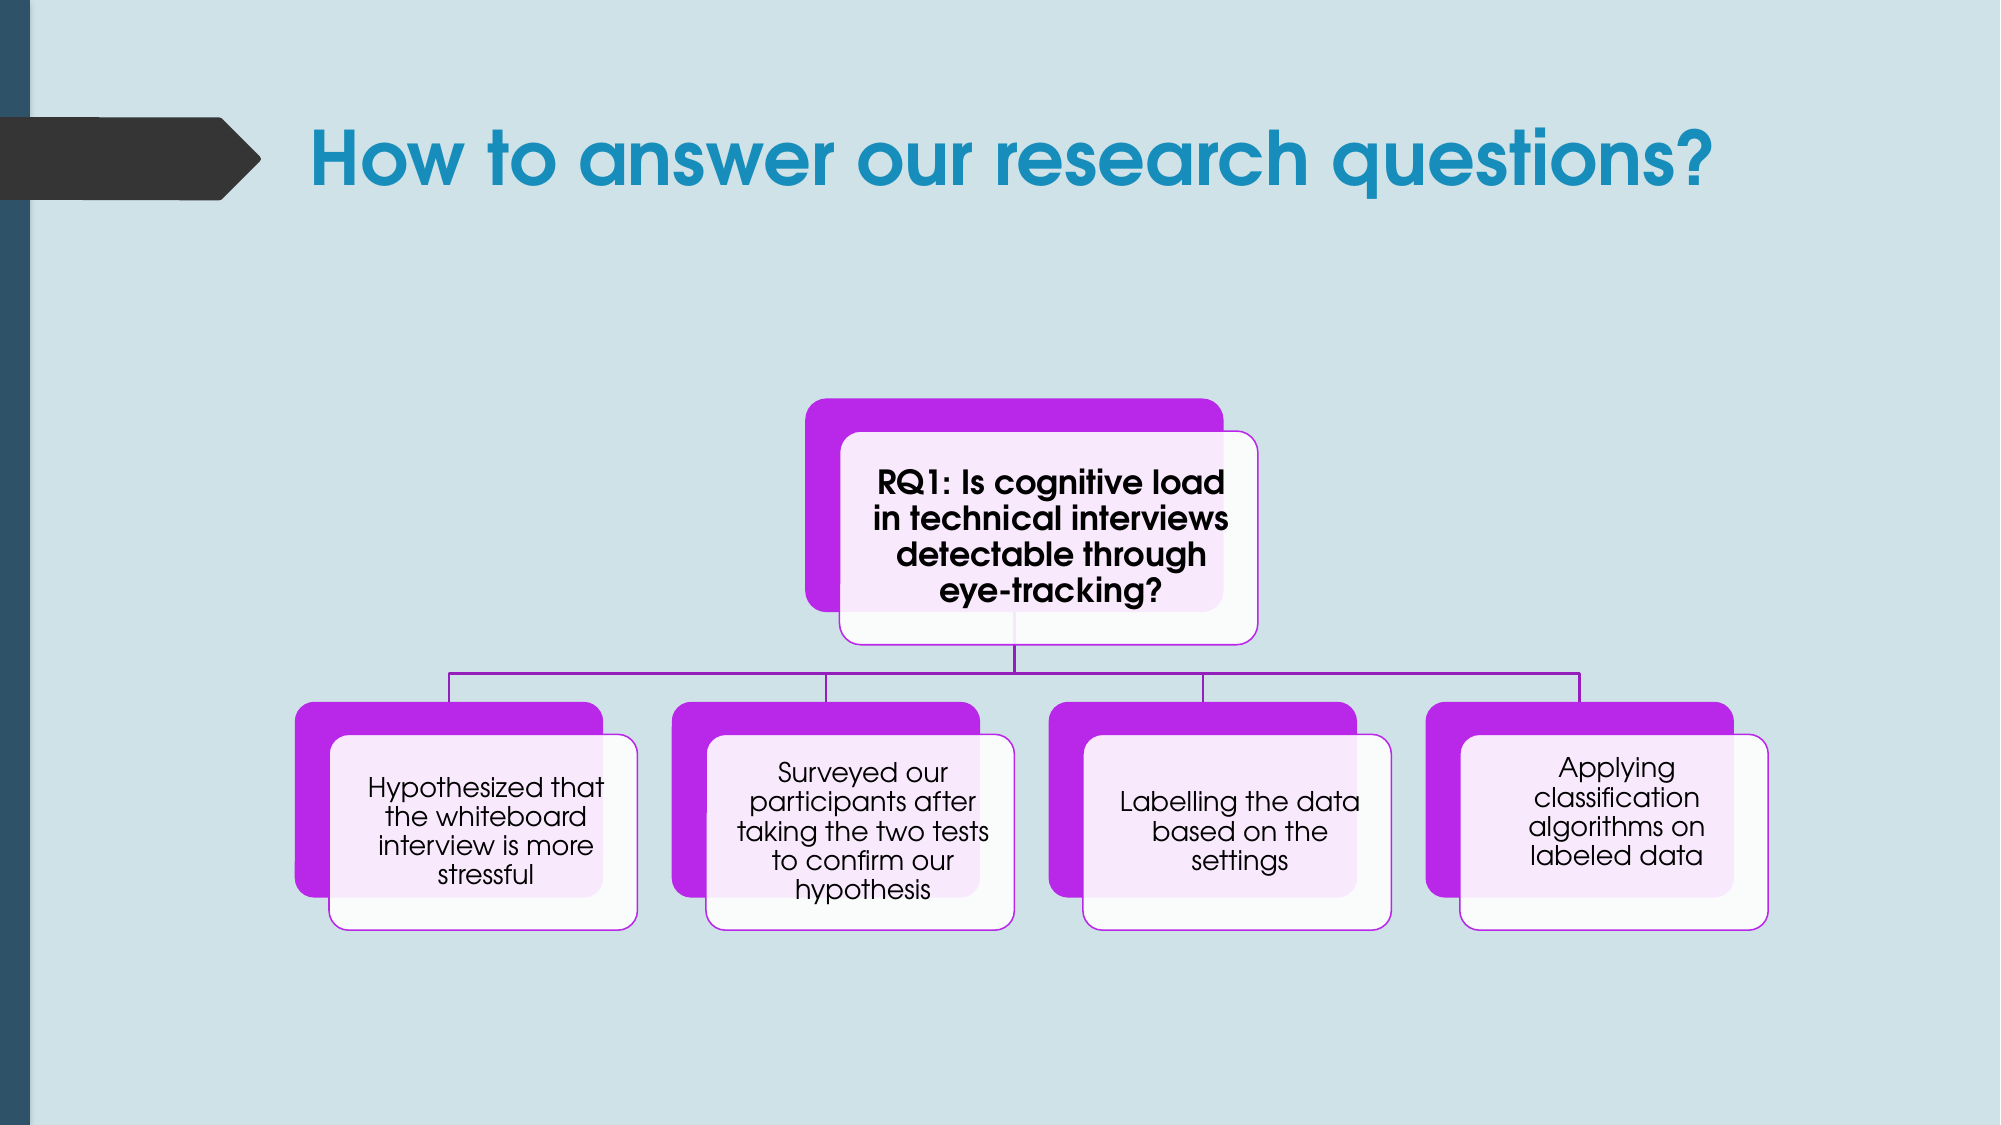

# How to answer our research questions?

RQ1: Is cognitive load in technical interviews detectable through eye-tracking?
Hypothesized that the whiteboard interview is more stressful
Surveyed our participants after taking the two tests to confirm our hypothesis
Labelling the data based on the settings
Applying classification algorithms on labeled data